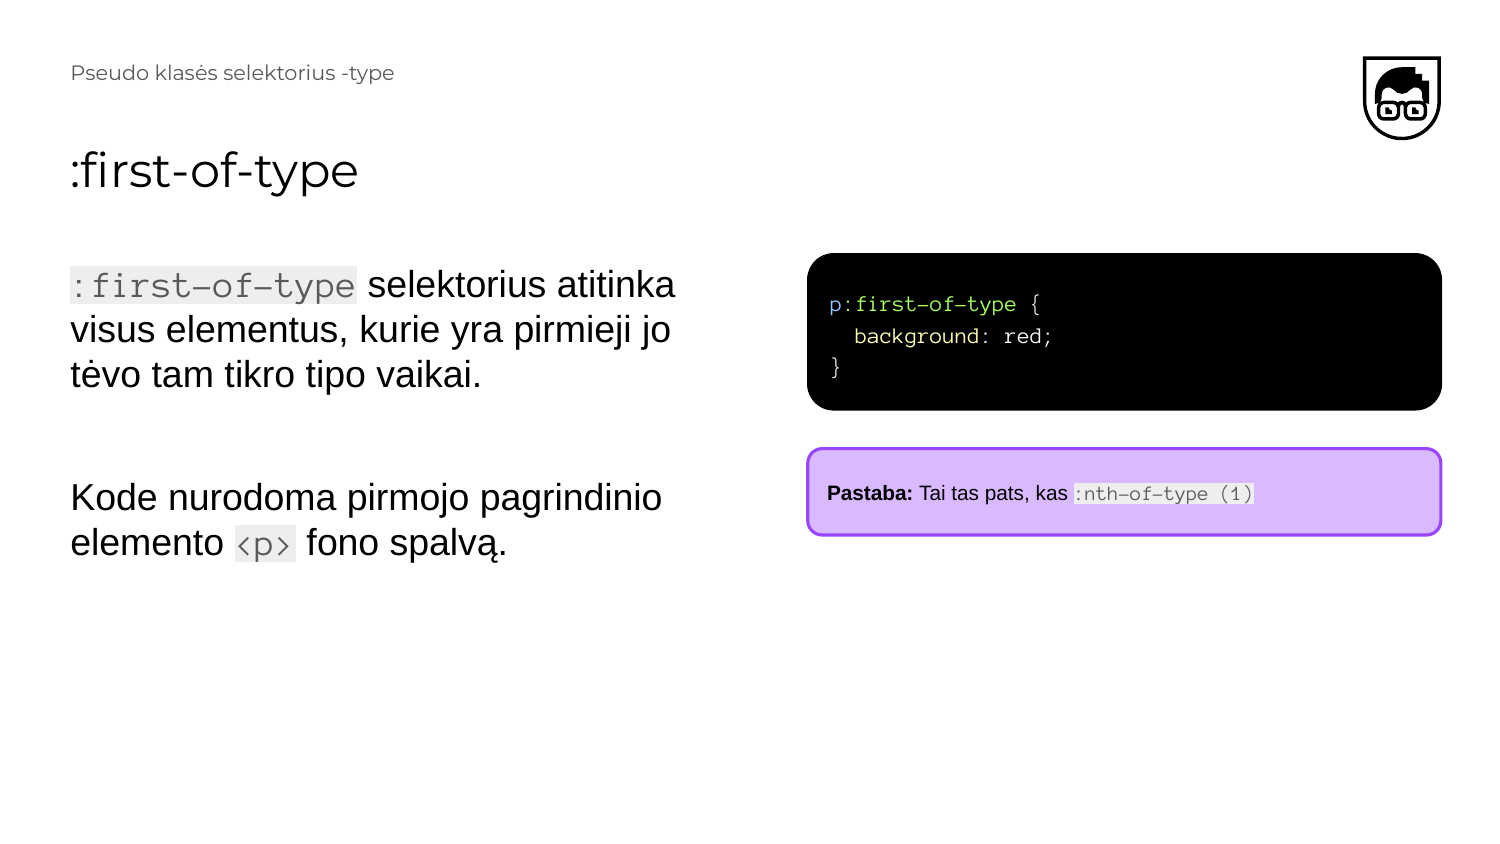

Pseudo klasės selektorius -type
# :first-of-type
:first-of-type selektorius atitinka visus elementus, kurie yra pirmieji jo tėvo tam tikro tipo vaikai.

Kode nurodoma pirmojo pagrindinio elemento <p> fono spalvą.
p:first-of-type {
  background: red;
}
Pastaba: Tai tas pats, kas :nth-of-type (1)